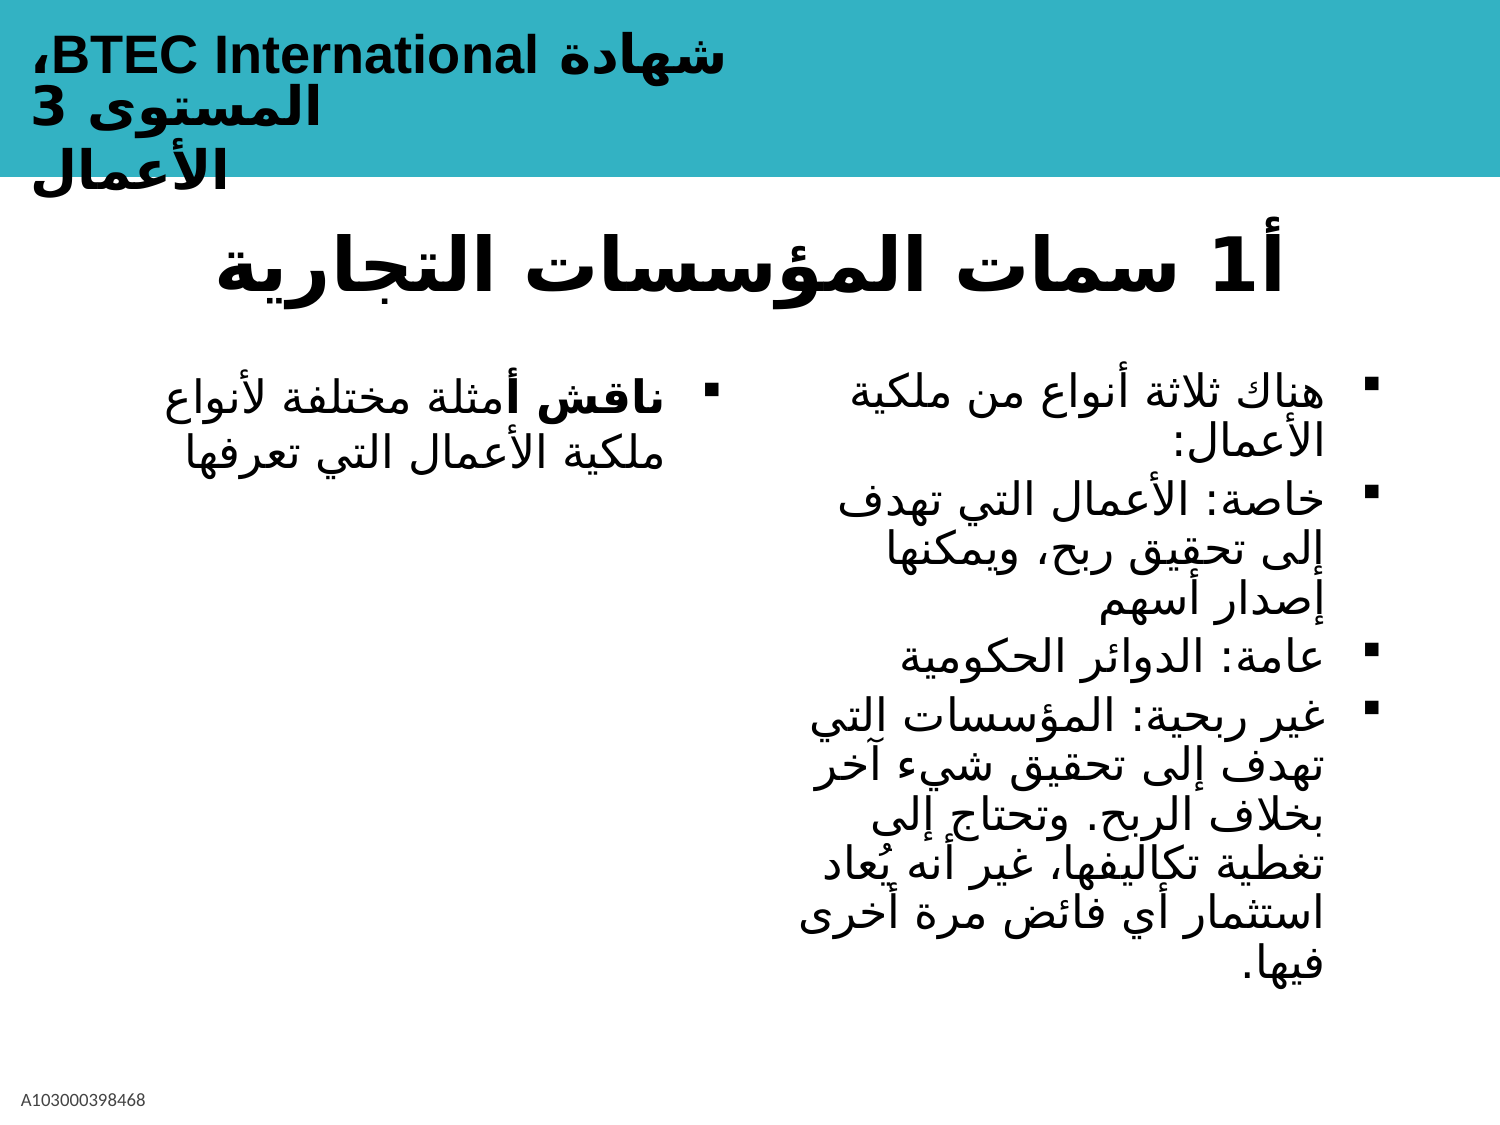

أ1 سمات المؤسسات التجارية
ناقش أمثلة مختلفة لأنواع ملكية الأعمال التي تعرفها
هناك ثلاثة أنواع من ملكية الأعمال:
خاصة: الأعمال التي تهدف إلى تحقيق ربح، ويمكنها إصدار أسهم
عامة: الدوائر الحكومية
غير ربحية: المؤسسات التي تهدف إلى تحقيق شيء آخر بخلاف الربح. وتحتاج إلى تغطية تكاليفها، غير أنه يُعاد استثمار أي فائض مرة أخرى فيها.

A103000398468